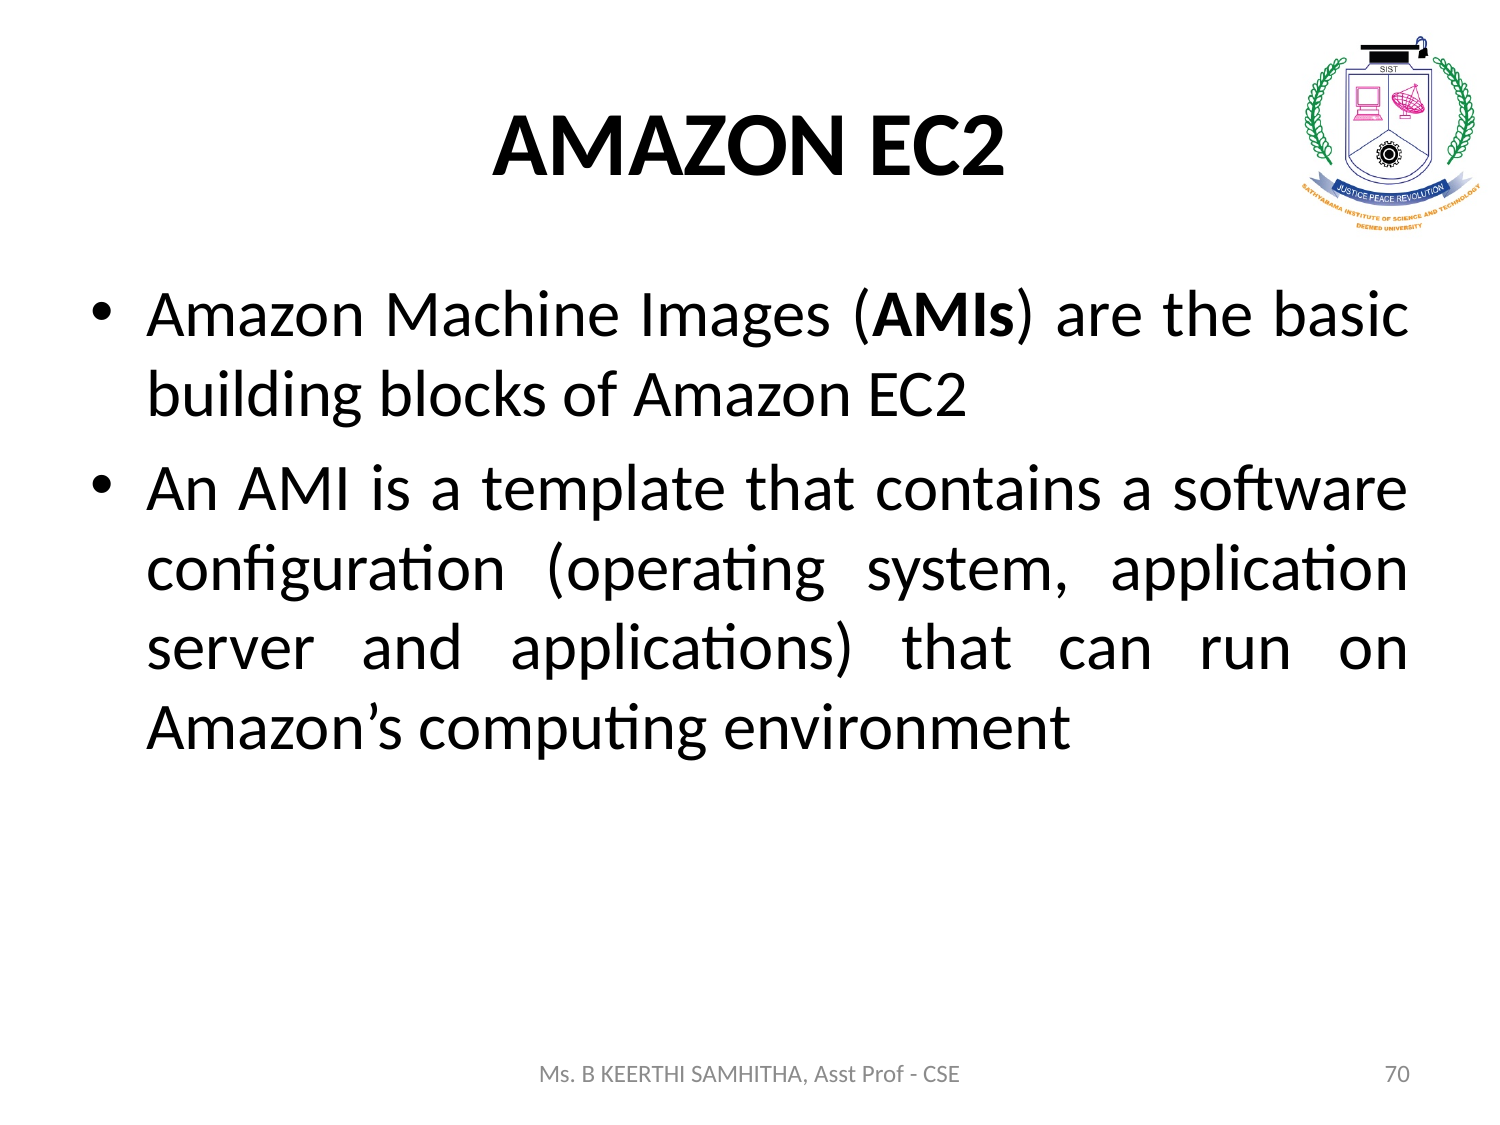

# AMAZON EC2
Amazon Machine Images (AMIs) are the basic building blocks of Amazon EC2
An AMI is a template that contains a software configuration (operating system, application server and applications) that can run on Amazon’s computing environment

Ms. B KEERTHI SAMHITHA, Asst Prof - CSE
70